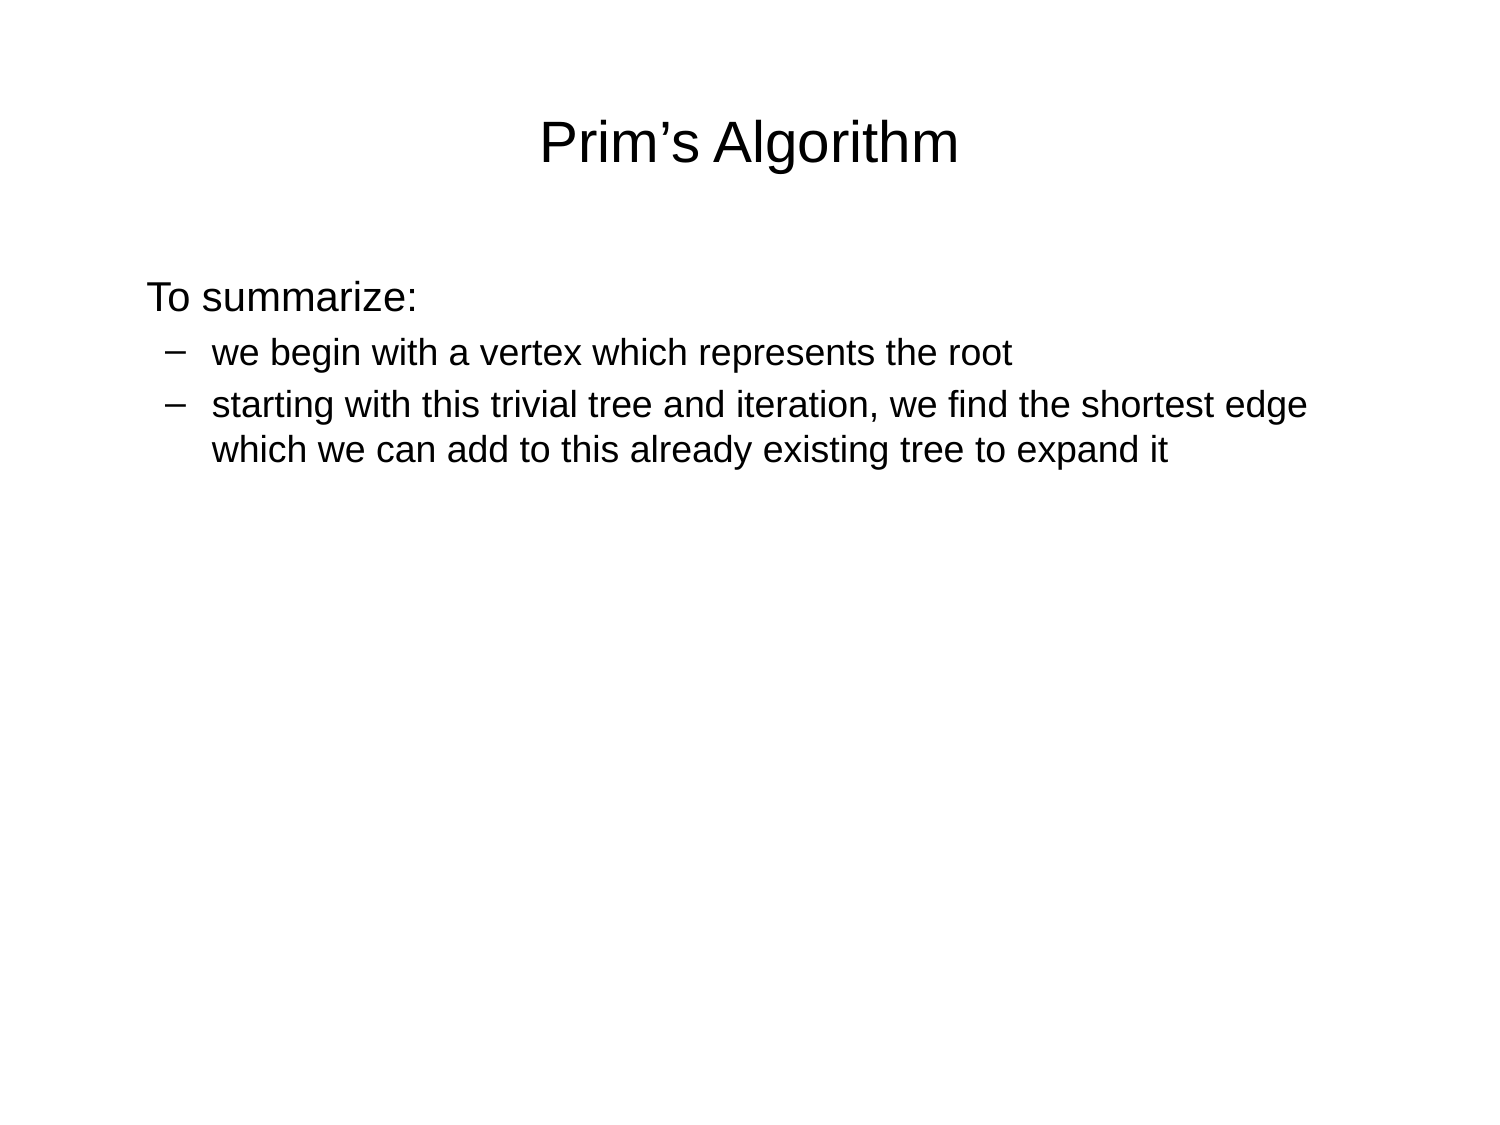

# Prim’s Algorithm
	To summarize:
we begin with a vertex which represents the root
starting with this trivial tree and iteration, we find the shortest edge which we can add to this already existing tree to expand it